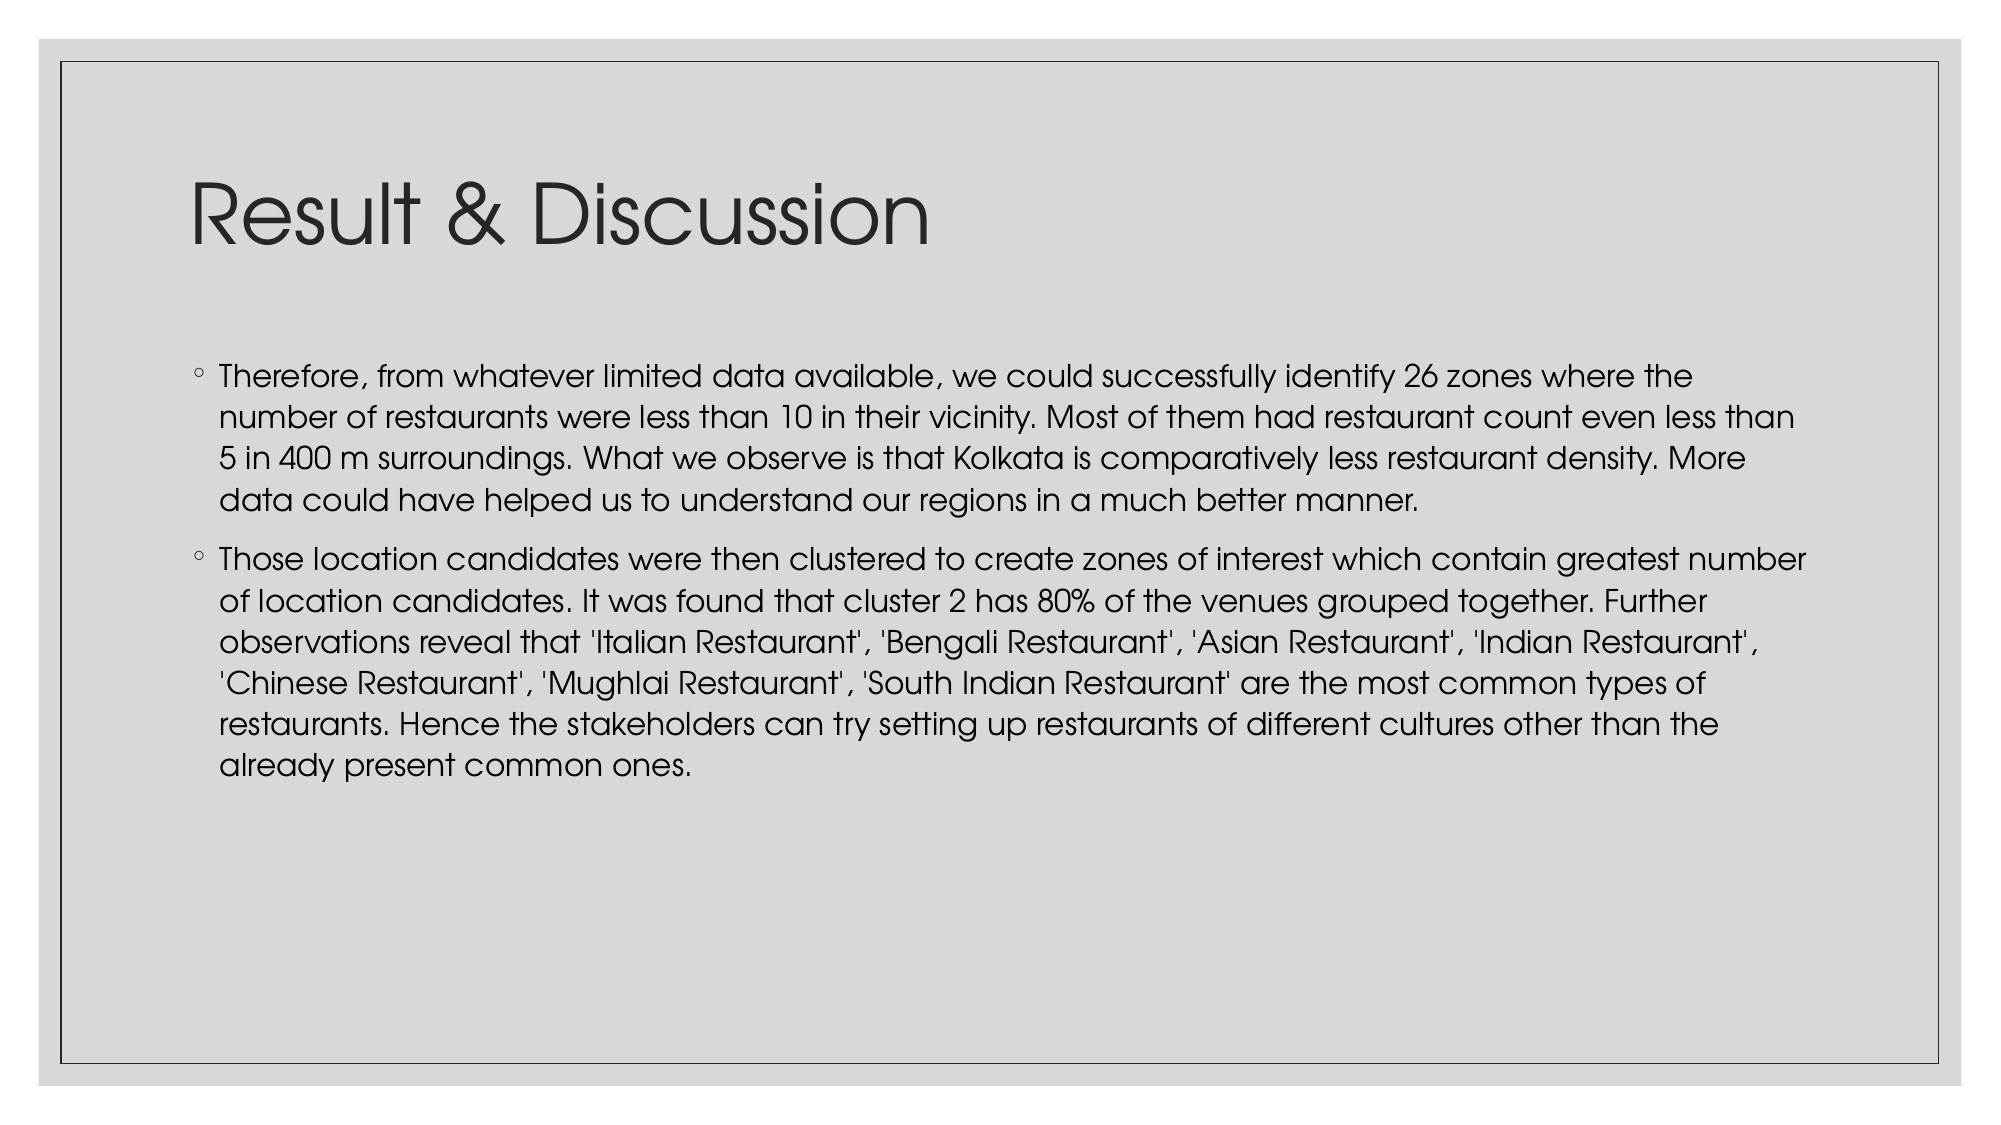

# Result & Discussion
Therefore, from whatever limited data available, we could successfully identify 26 zones where the number of restaurants were less than 10 in their vicinity. Most of them had restaurant count even less than 5 in 400 m surroundings. What we observe is that Kolkata is comparatively less restaurant density. More data could have helped us to understand our regions in a much better manner.
Those location candidates were then clustered to create zones of interest which contain greatest number of location candidates. It was found that cluster 2 has 80% of the venues grouped together. Further observations reveal that 'Italian Restaurant', 'Bengali Restaurant', 'Asian Restaurant', 'Indian Restaurant', 'Chinese Restaurant', 'Mughlai Restaurant', 'South Indian Restaurant' are the most common types of restaurants. Hence the stakeholders can try setting up restaurants of different cultures other than the already present common ones.